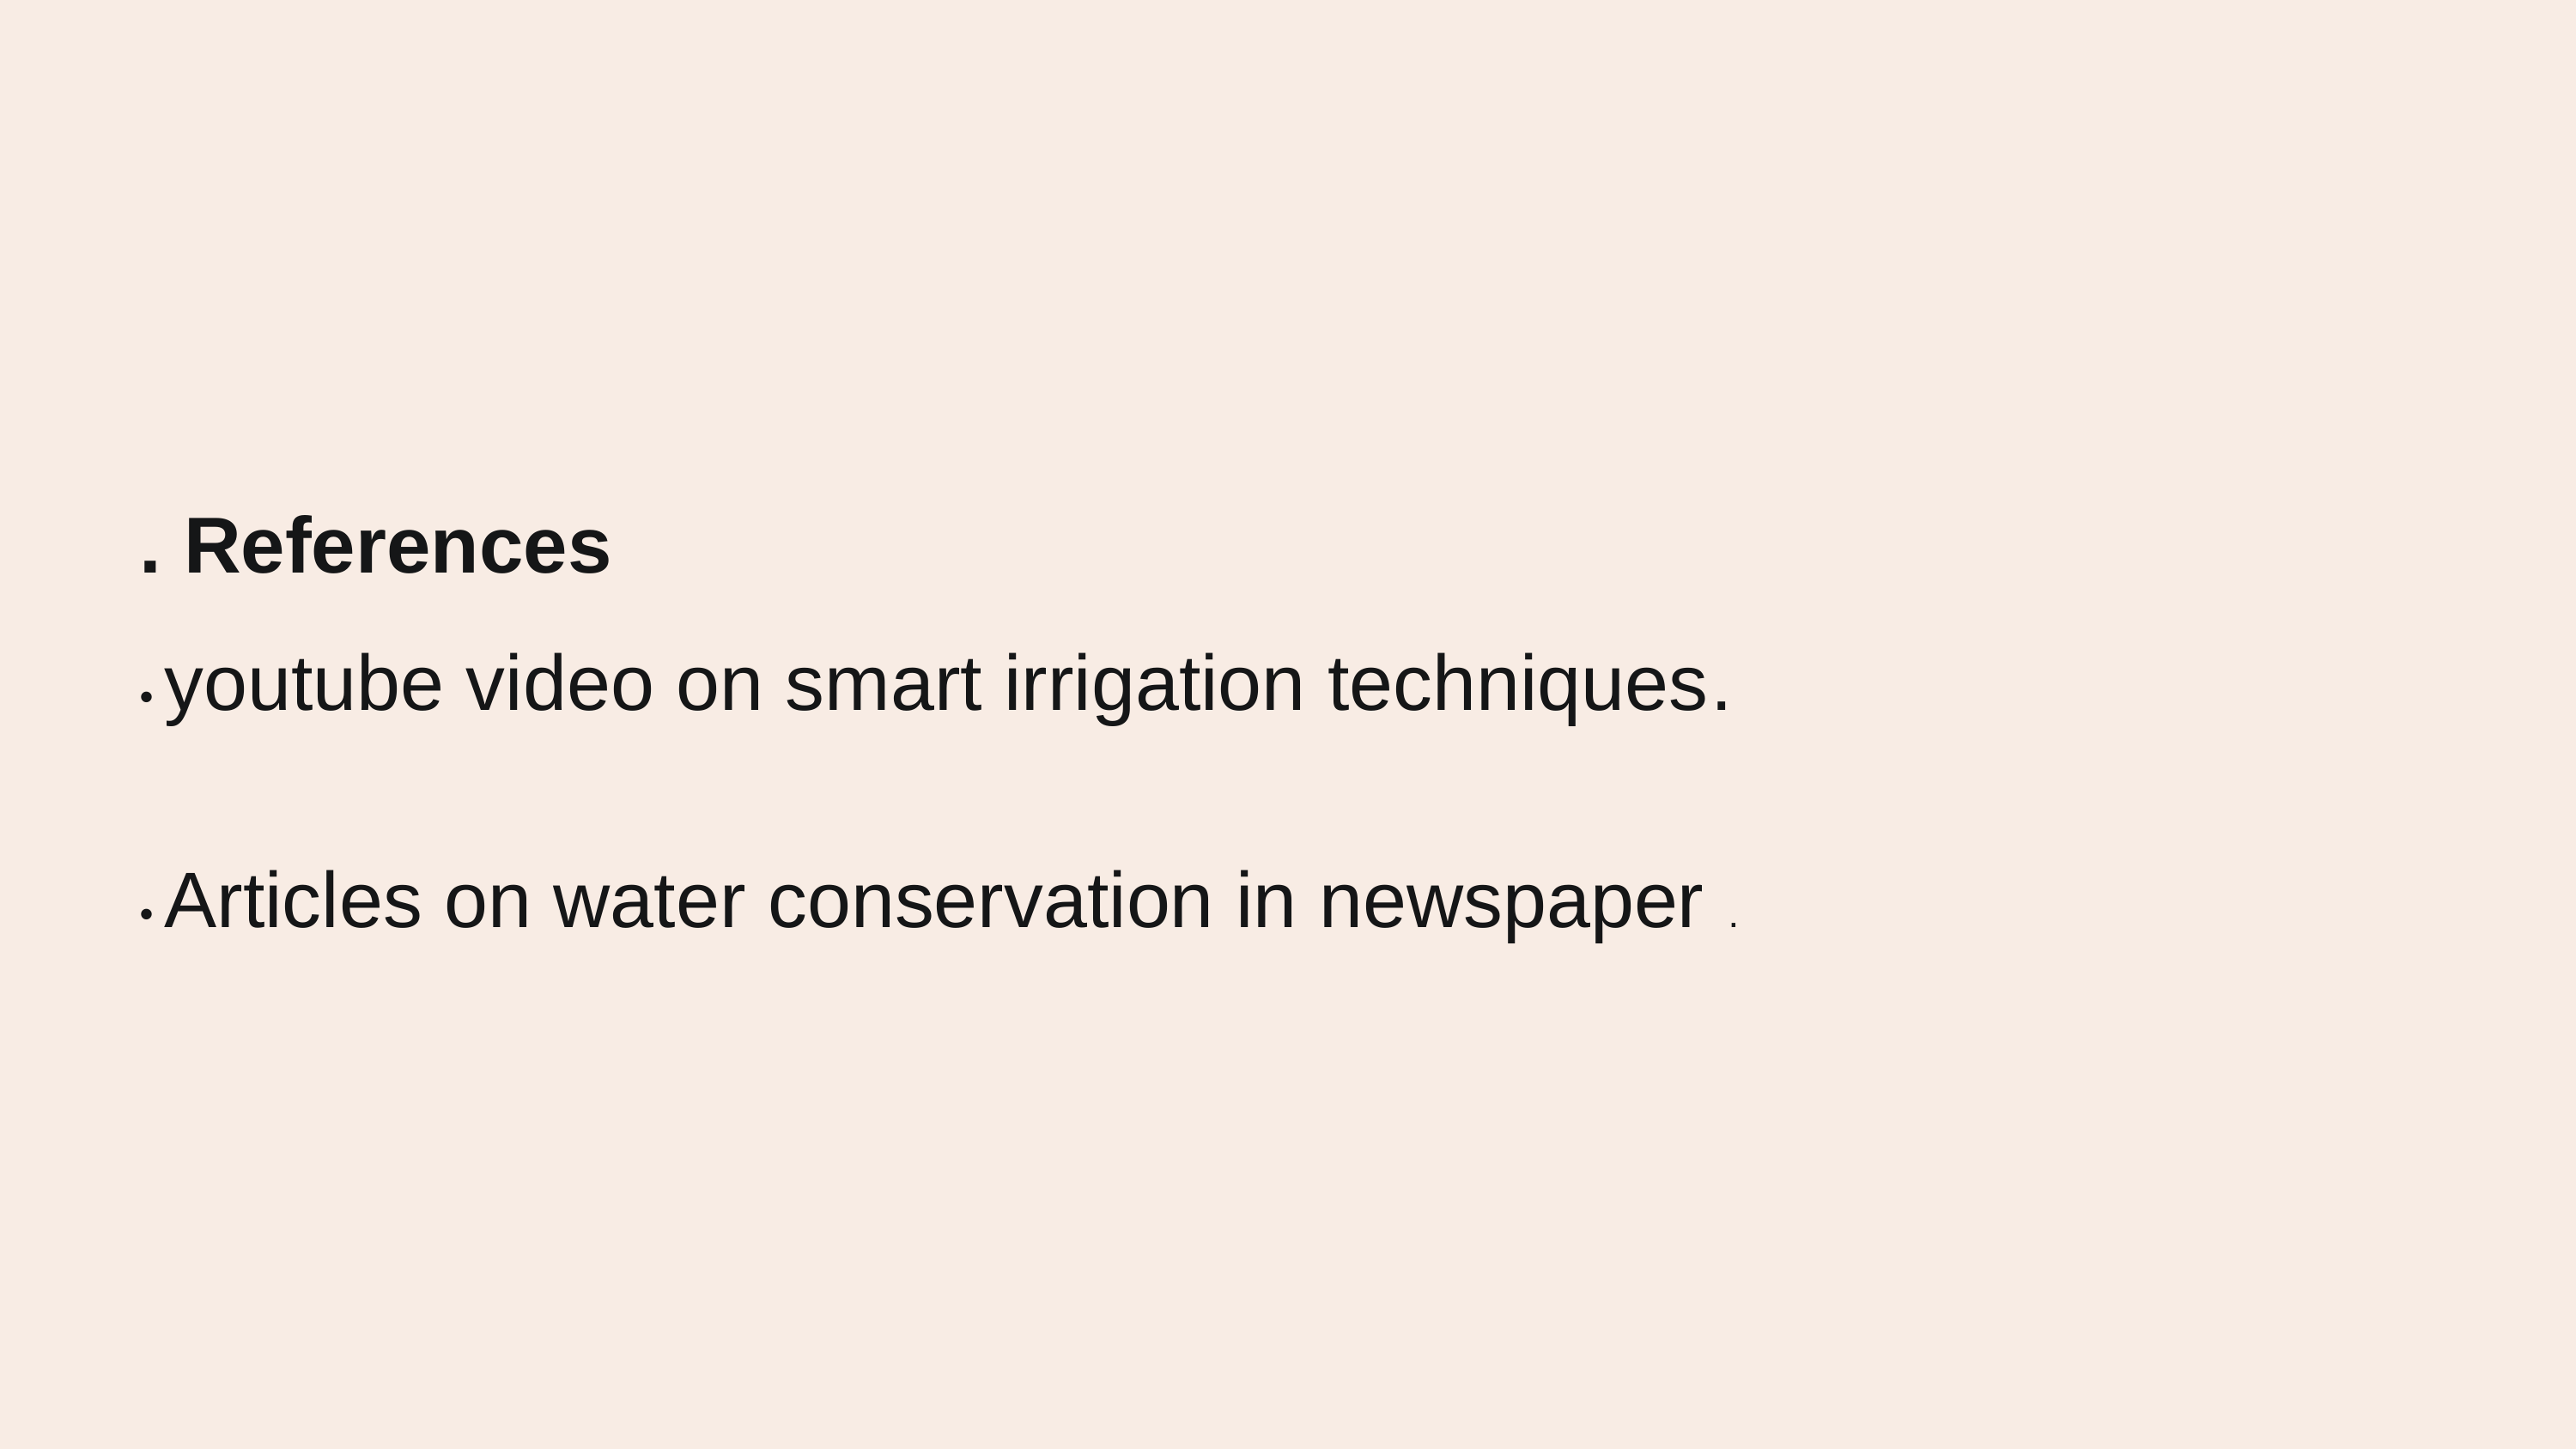

. References

• youtube video on smart irrigation techniques.

• Articles on water conservation in newspaper .